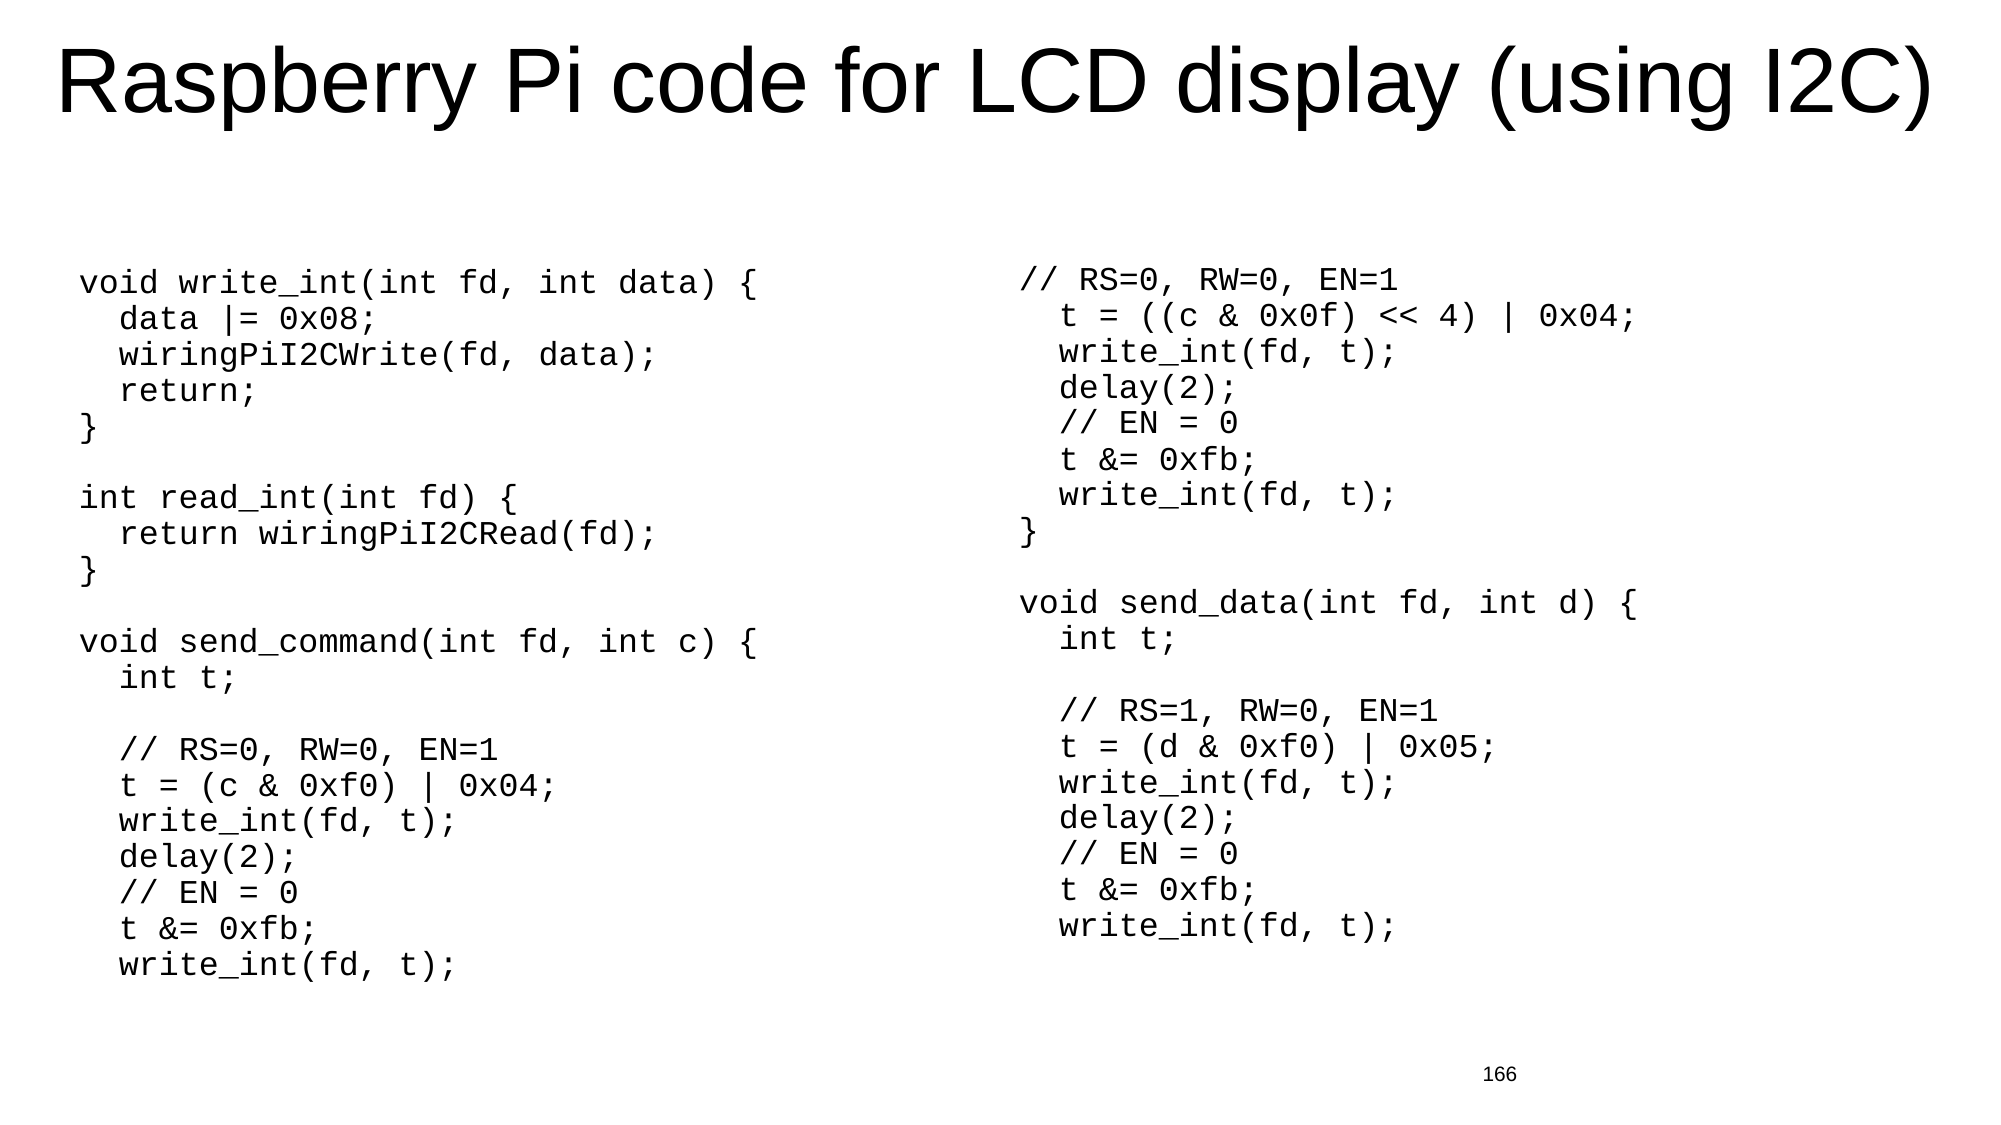

# Raspberry Pi code for LCD display (using I2C)
// RS=0, RW=0, EN=1
  t = ((c & 0x0f) << 4) | 0x04;
  write_int(fd, t);
  delay(2);
  // EN = 0
  t &= 0xfb;
  write_int(fd, t);
}

void send_data(int fd, int d) {
  int t;

  // RS=1, RW=0, EN=1
  t = (d & 0xf0) | 0x05;
  write_int(fd, t);
  delay(2);
  // EN = 0
  t &= 0xfb;
  write_int(fd, t);

void write_int(int fd, int data) {
  data |= 0x08;
  wiringPiI2CWrite(fd, data);
  return;
}

int read_int(int fd) {
  return wiringPiI2CRead(fd);
}

void send_command(int fd, int c) {
  int t;

  // RS=0, RW=0, EN=1
  t = (c & 0xf0) | 0x04;
  write_int(fd, t);
  delay(2);
  // EN = 0
  t &= 0xfb;
  write_int(fd, t);

166